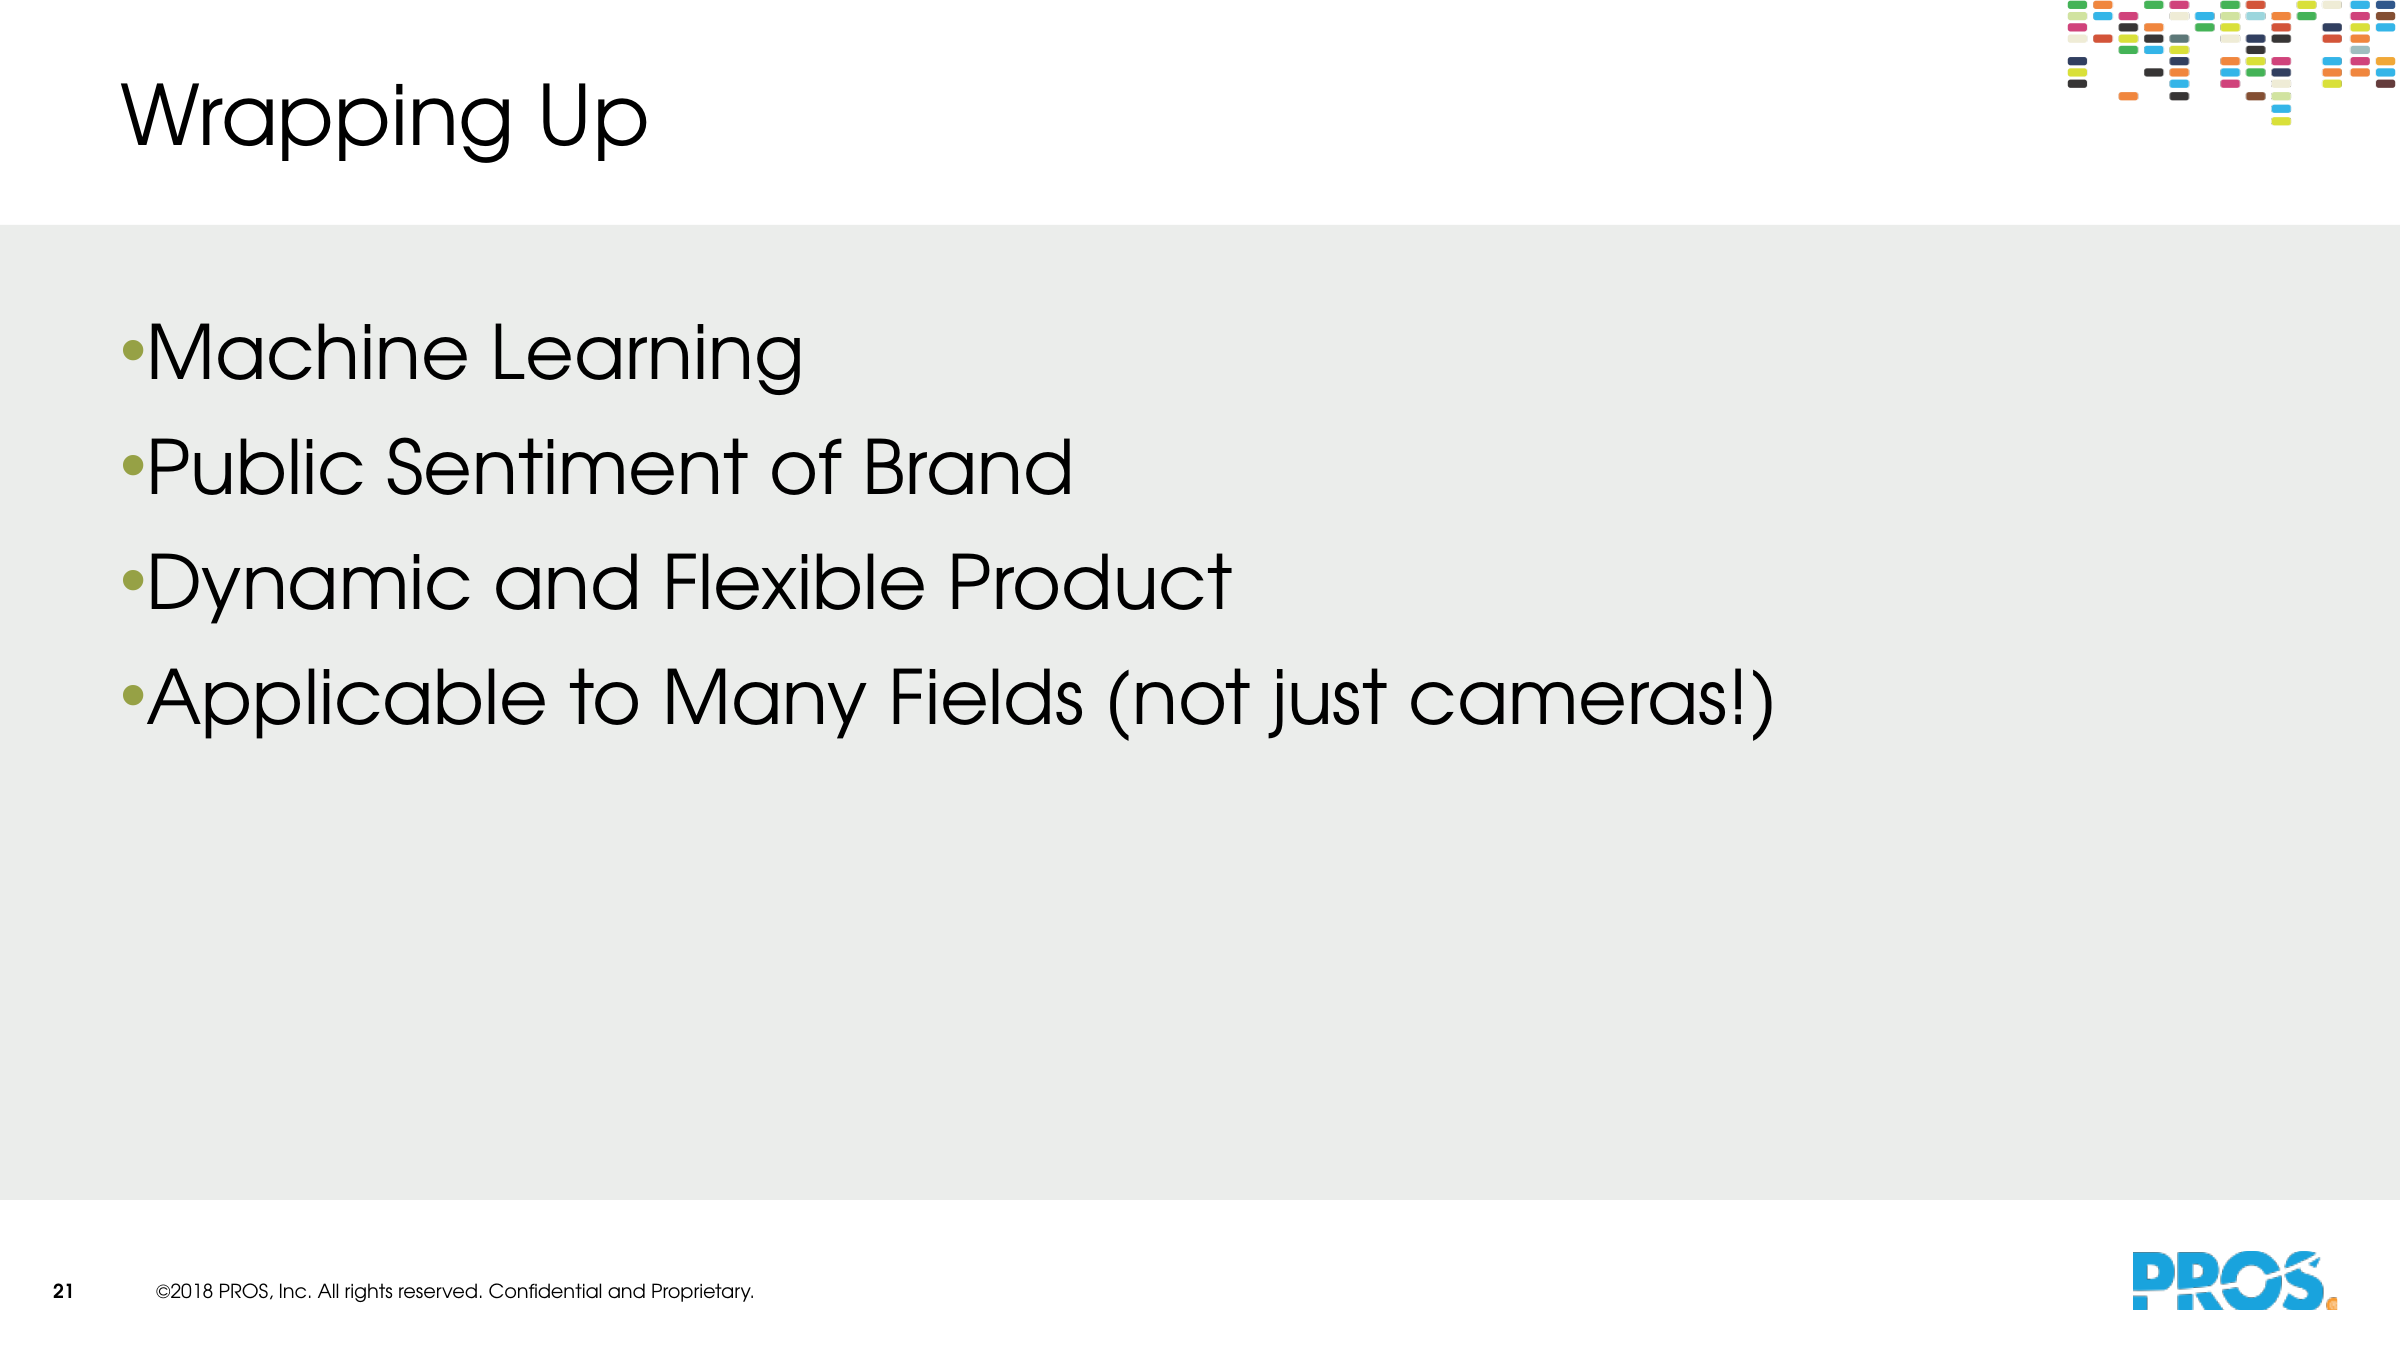

# Wrapping Up
Machine Learning
Public Sentiment of Brand
Dynamic and Flexible Product
Applicable to Many Fields (not just cameras!)